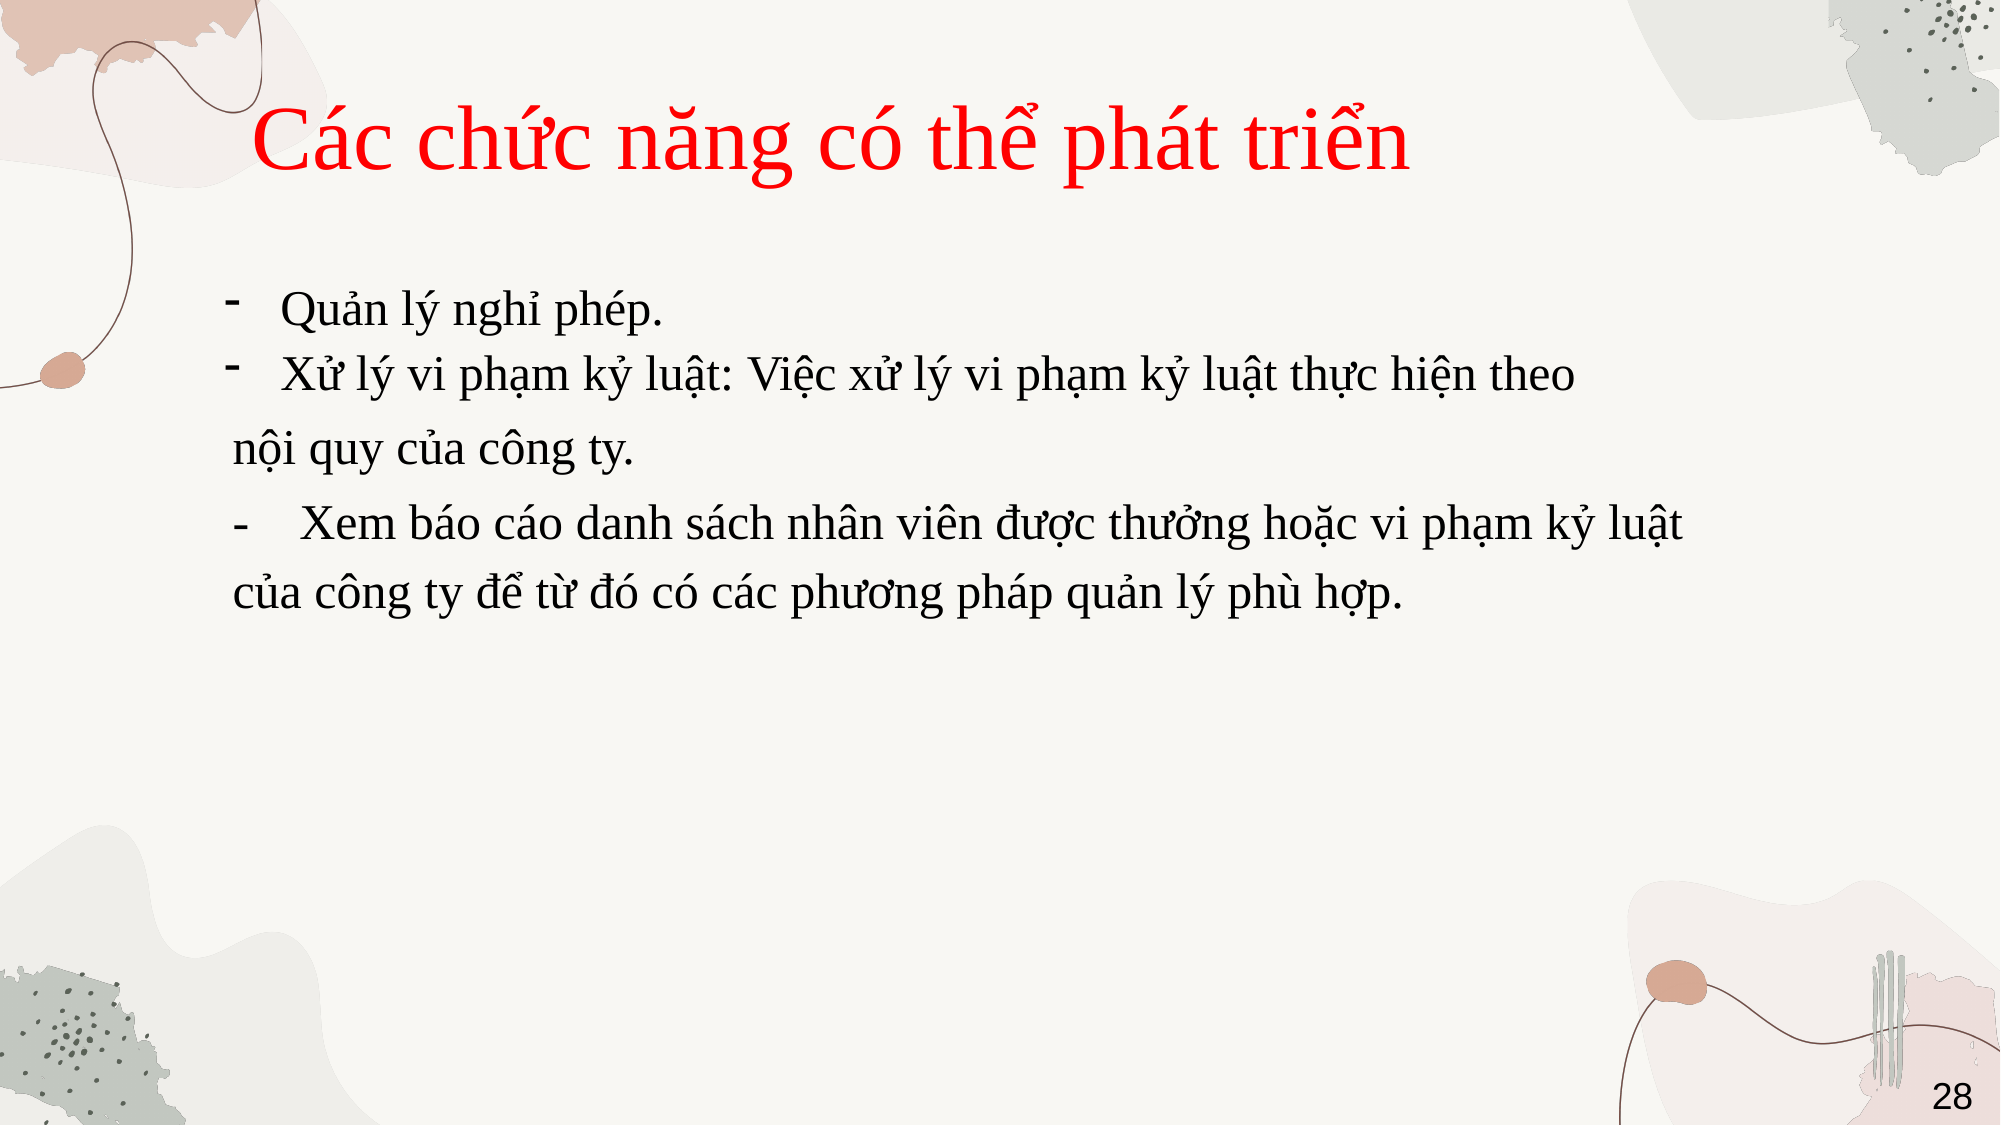

Các chức năng có thể phát triển

Quản lý nghỉ phép.
Xử lý vi phạm kỷ luật: Việc xử lý vi phạm kỷ luật thực hiện theo
nội quy của công ty.
-    Xem báo cáo danh sách nhân viên được thưởng hoặc vi phạm kỷ luật
của công ty để từ đó có các phương pháp quản lý phù hợp.
28